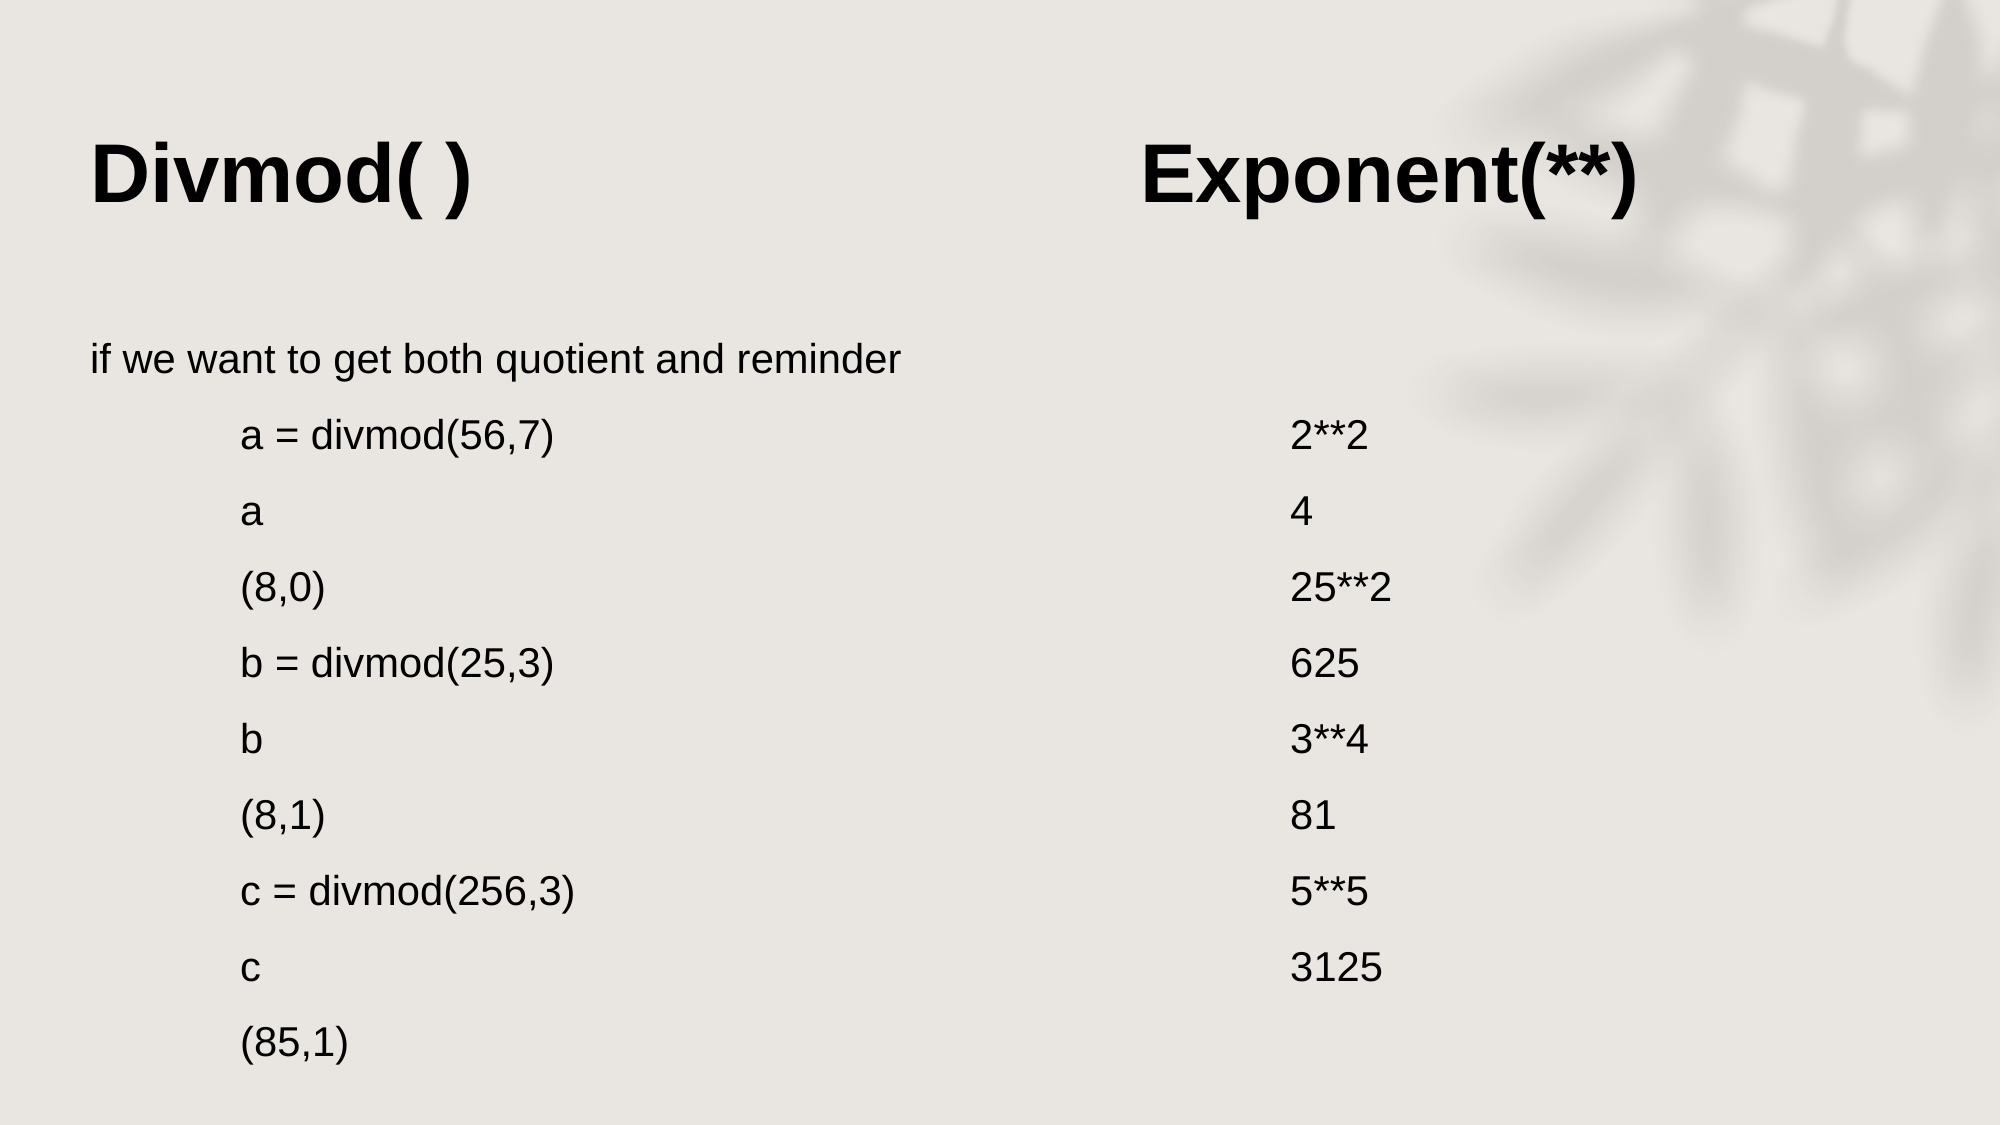

# Divmod( )					Exponent(**)
if we want to get both quotient and reminder
	a = divmod(56,7)					2**2
	a							4
	(8,0)							25**2
	b = divmod(25,3)					625
	b							3**4
	(8,1)							81
	c = divmod(256,3)					5**5
	c							3125
	(85,1)